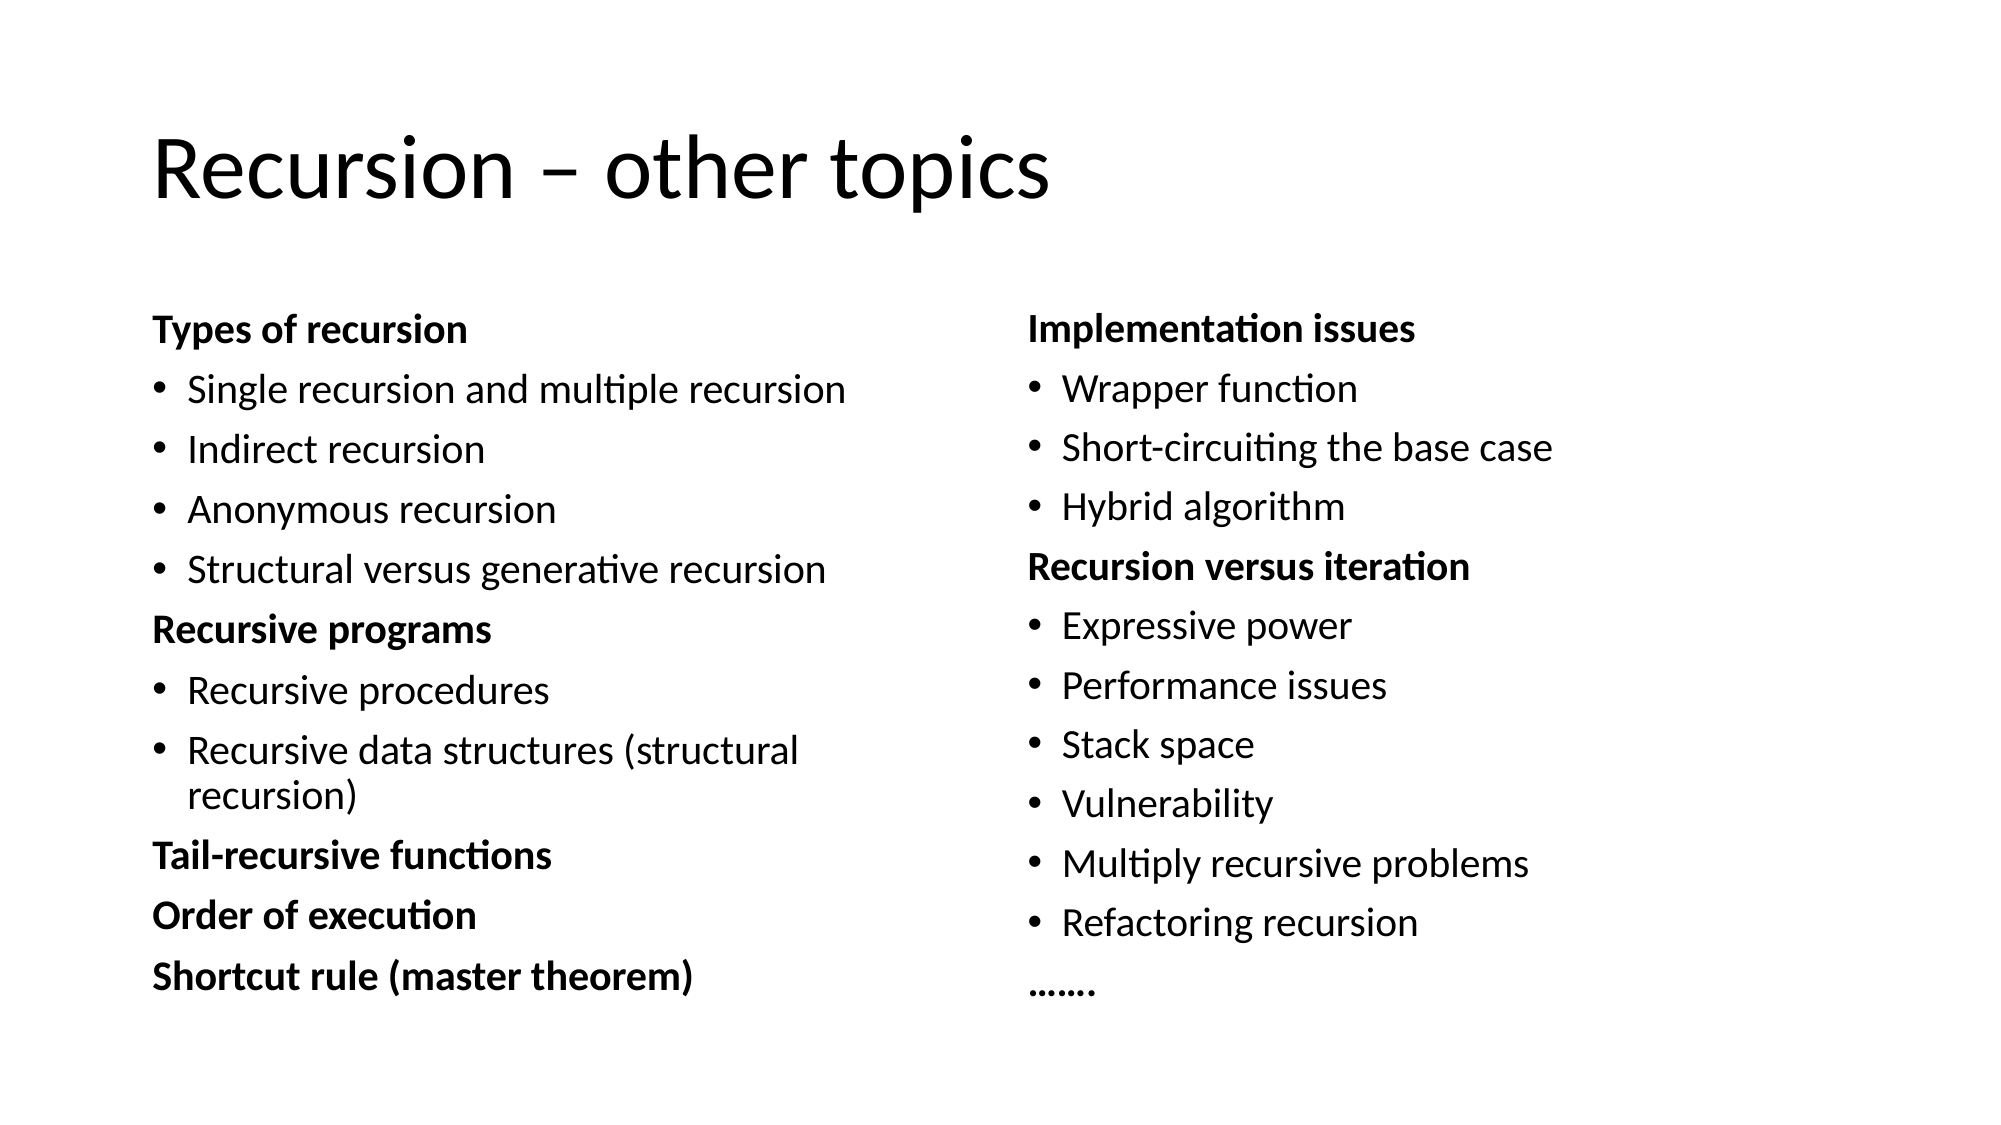

# Recursion – other topics
Types of recursion
Single recursion and multiple recursion
Indirect recursion
Anonymous recursion
Structural versus generative recursion
Recursive programs
Recursive procedures
Recursive data structures (structural recursion)
Tail-recursive functions
Order of execution
Shortcut rule (master theorem)
Implementation issues
Wrapper function
Short-circuiting the base case
Hybrid algorithm
Recursion versus iteration
Expressive power
Performance issues
Stack space
Vulnerability
Multiply recursive problems
Refactoring recursion
…….